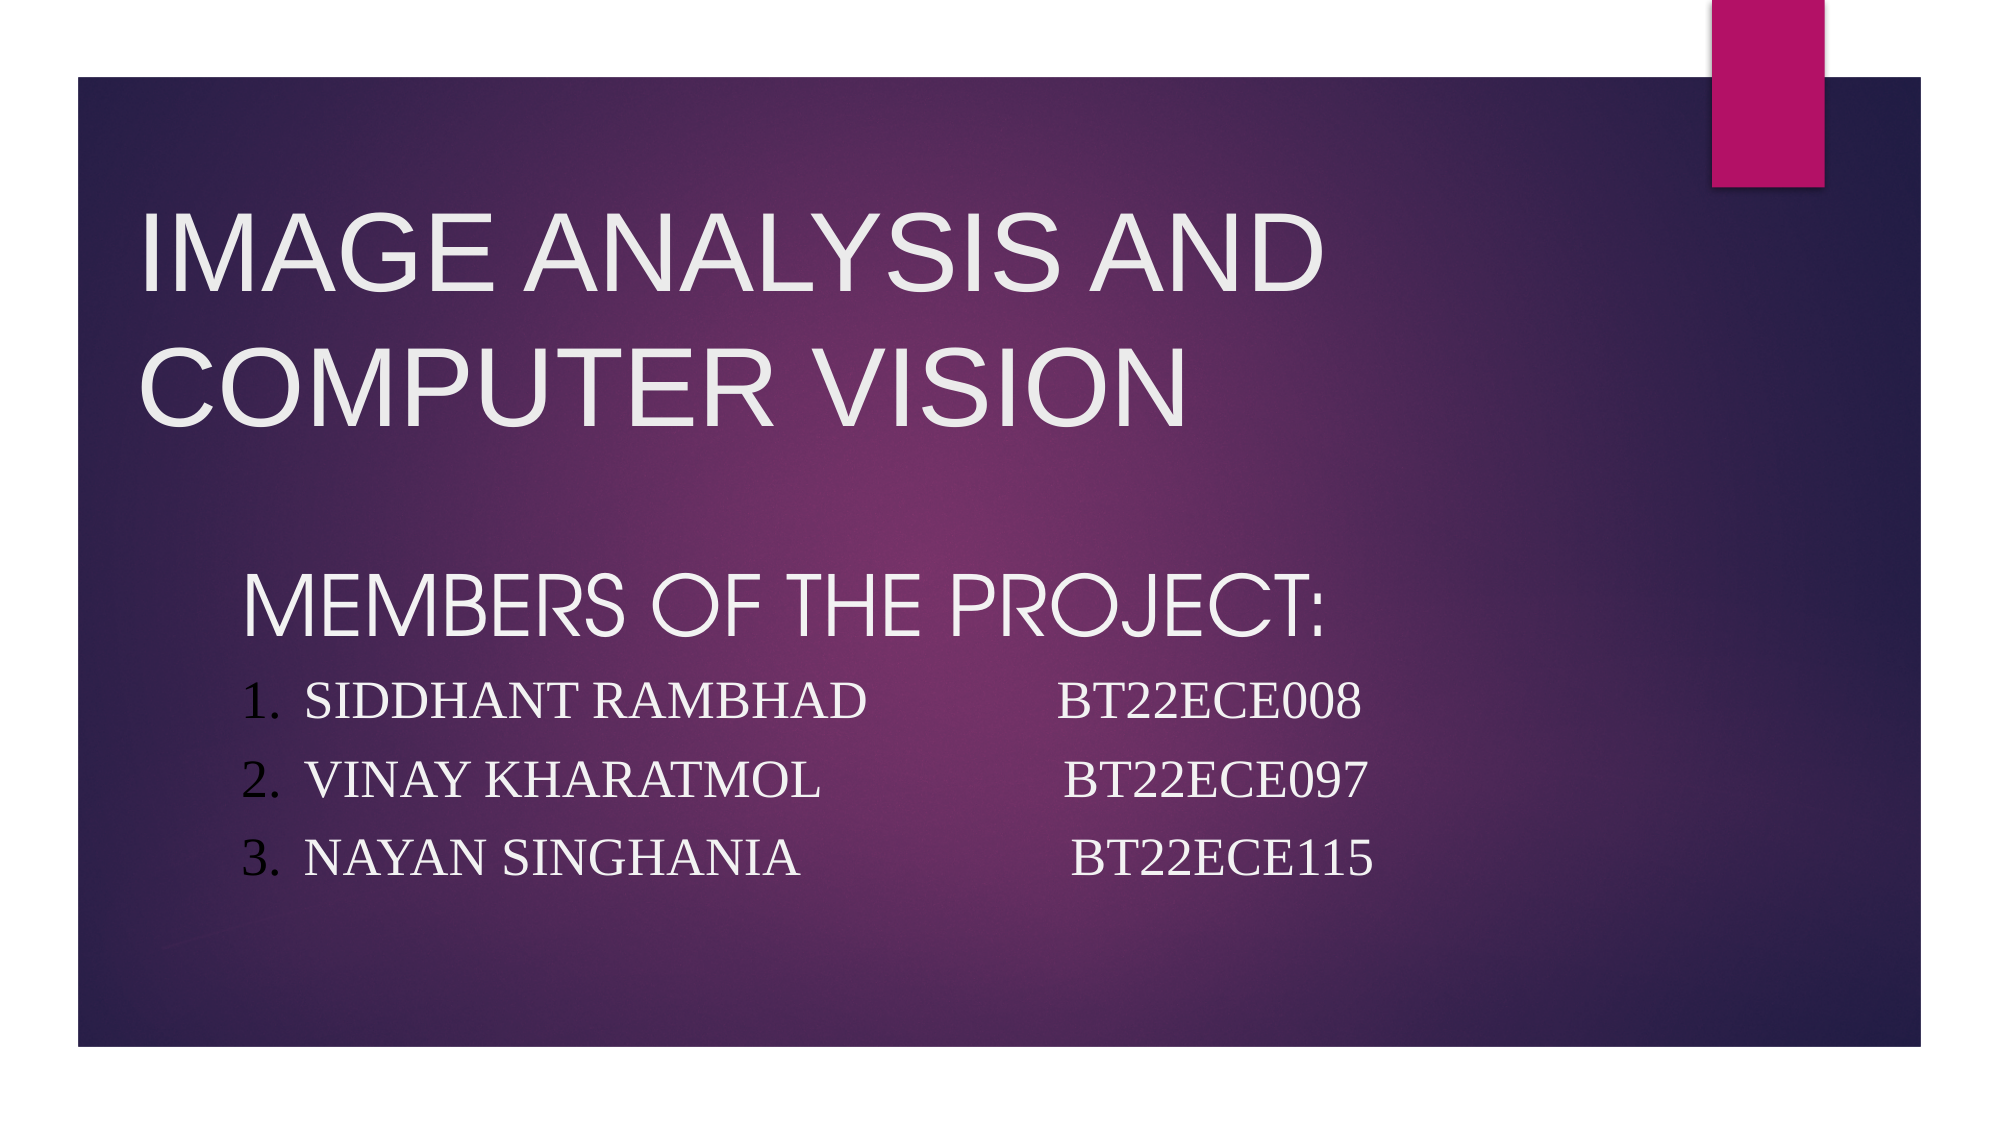

# IMAGE ANALYSIS AND COMPUTER VISION
MEMBERS OF THE PROJECT:
SIDDHANT RAMBHAD              BT22ECE008
VINAY KHARATMOL                  BT22ECE097
NAYAN SINGHANIA                    BT22ECE115